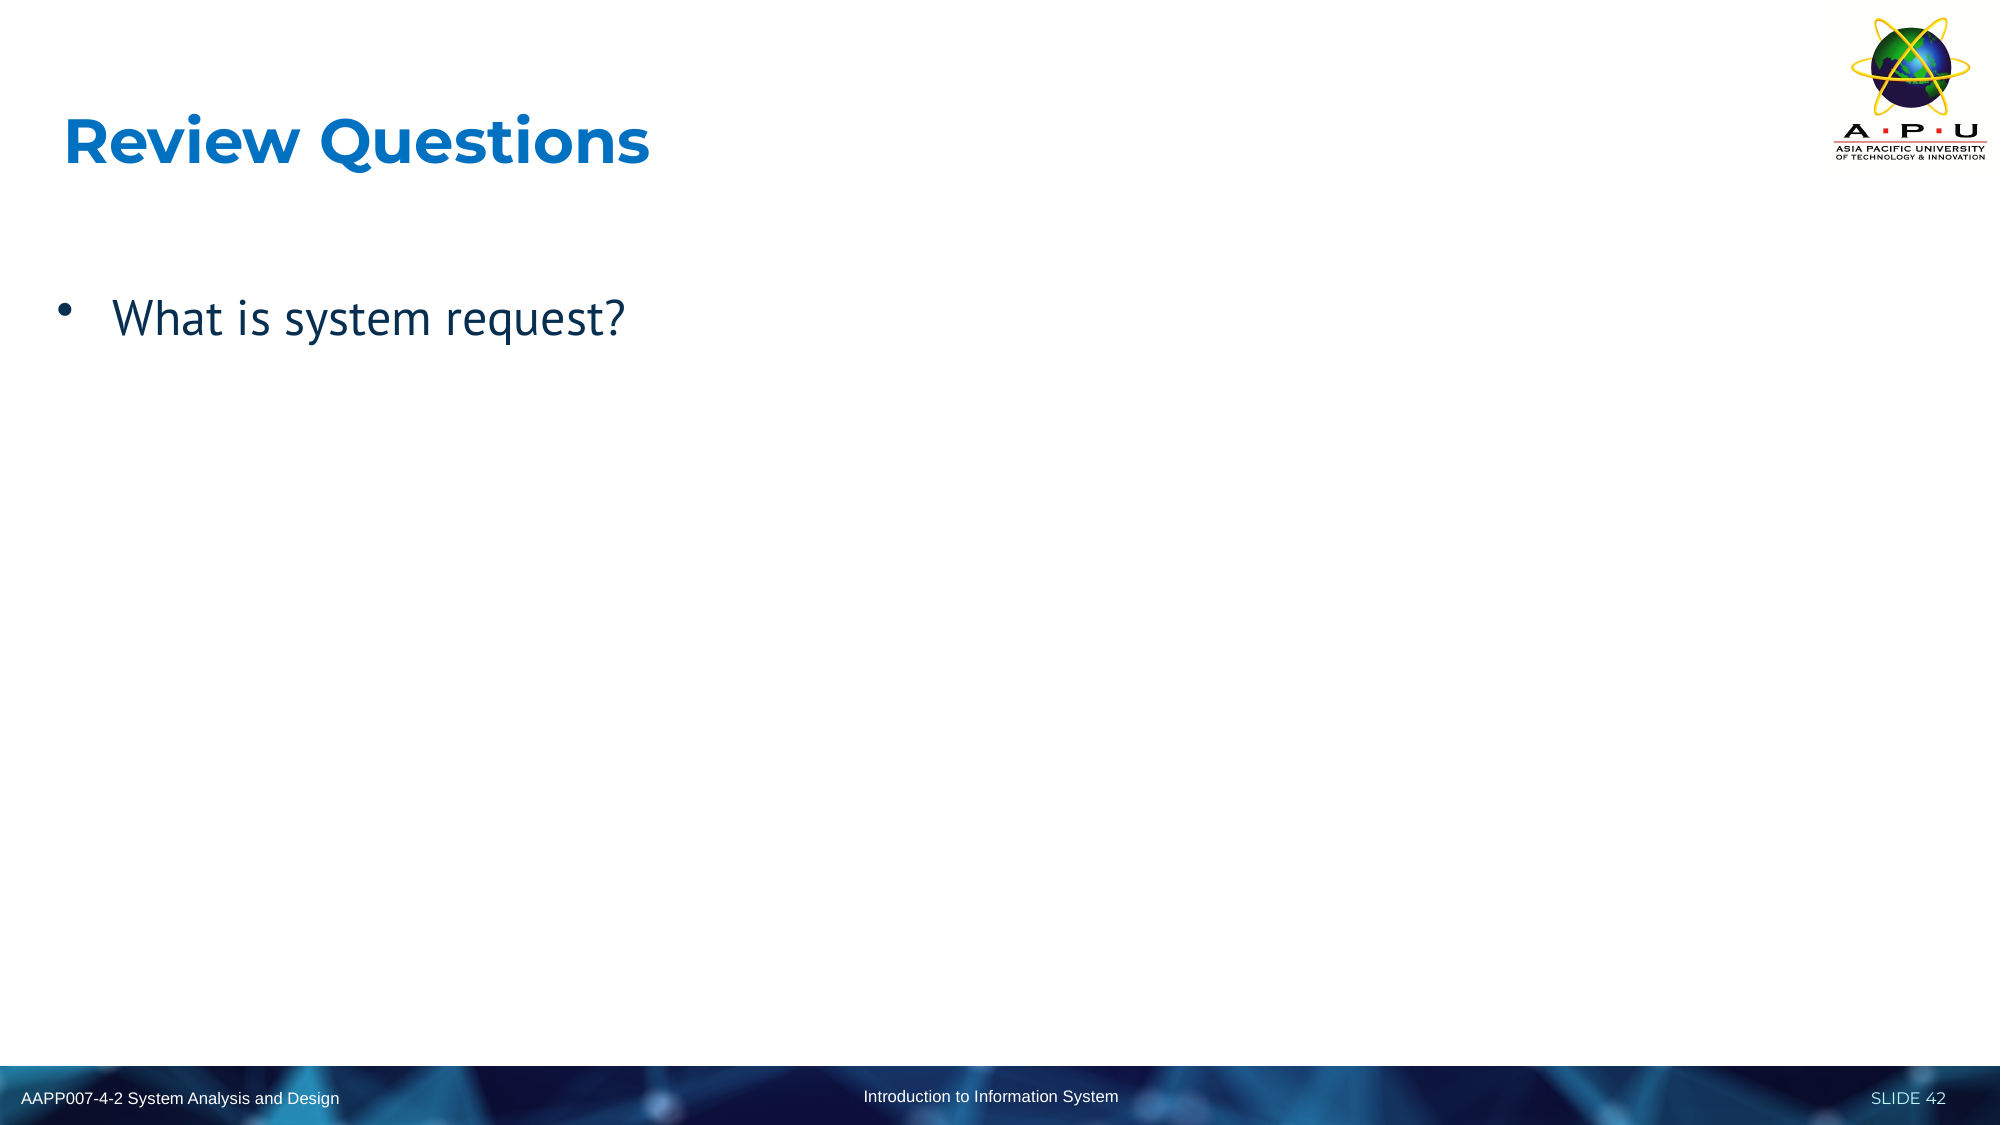

# Review Questions
What is system request?